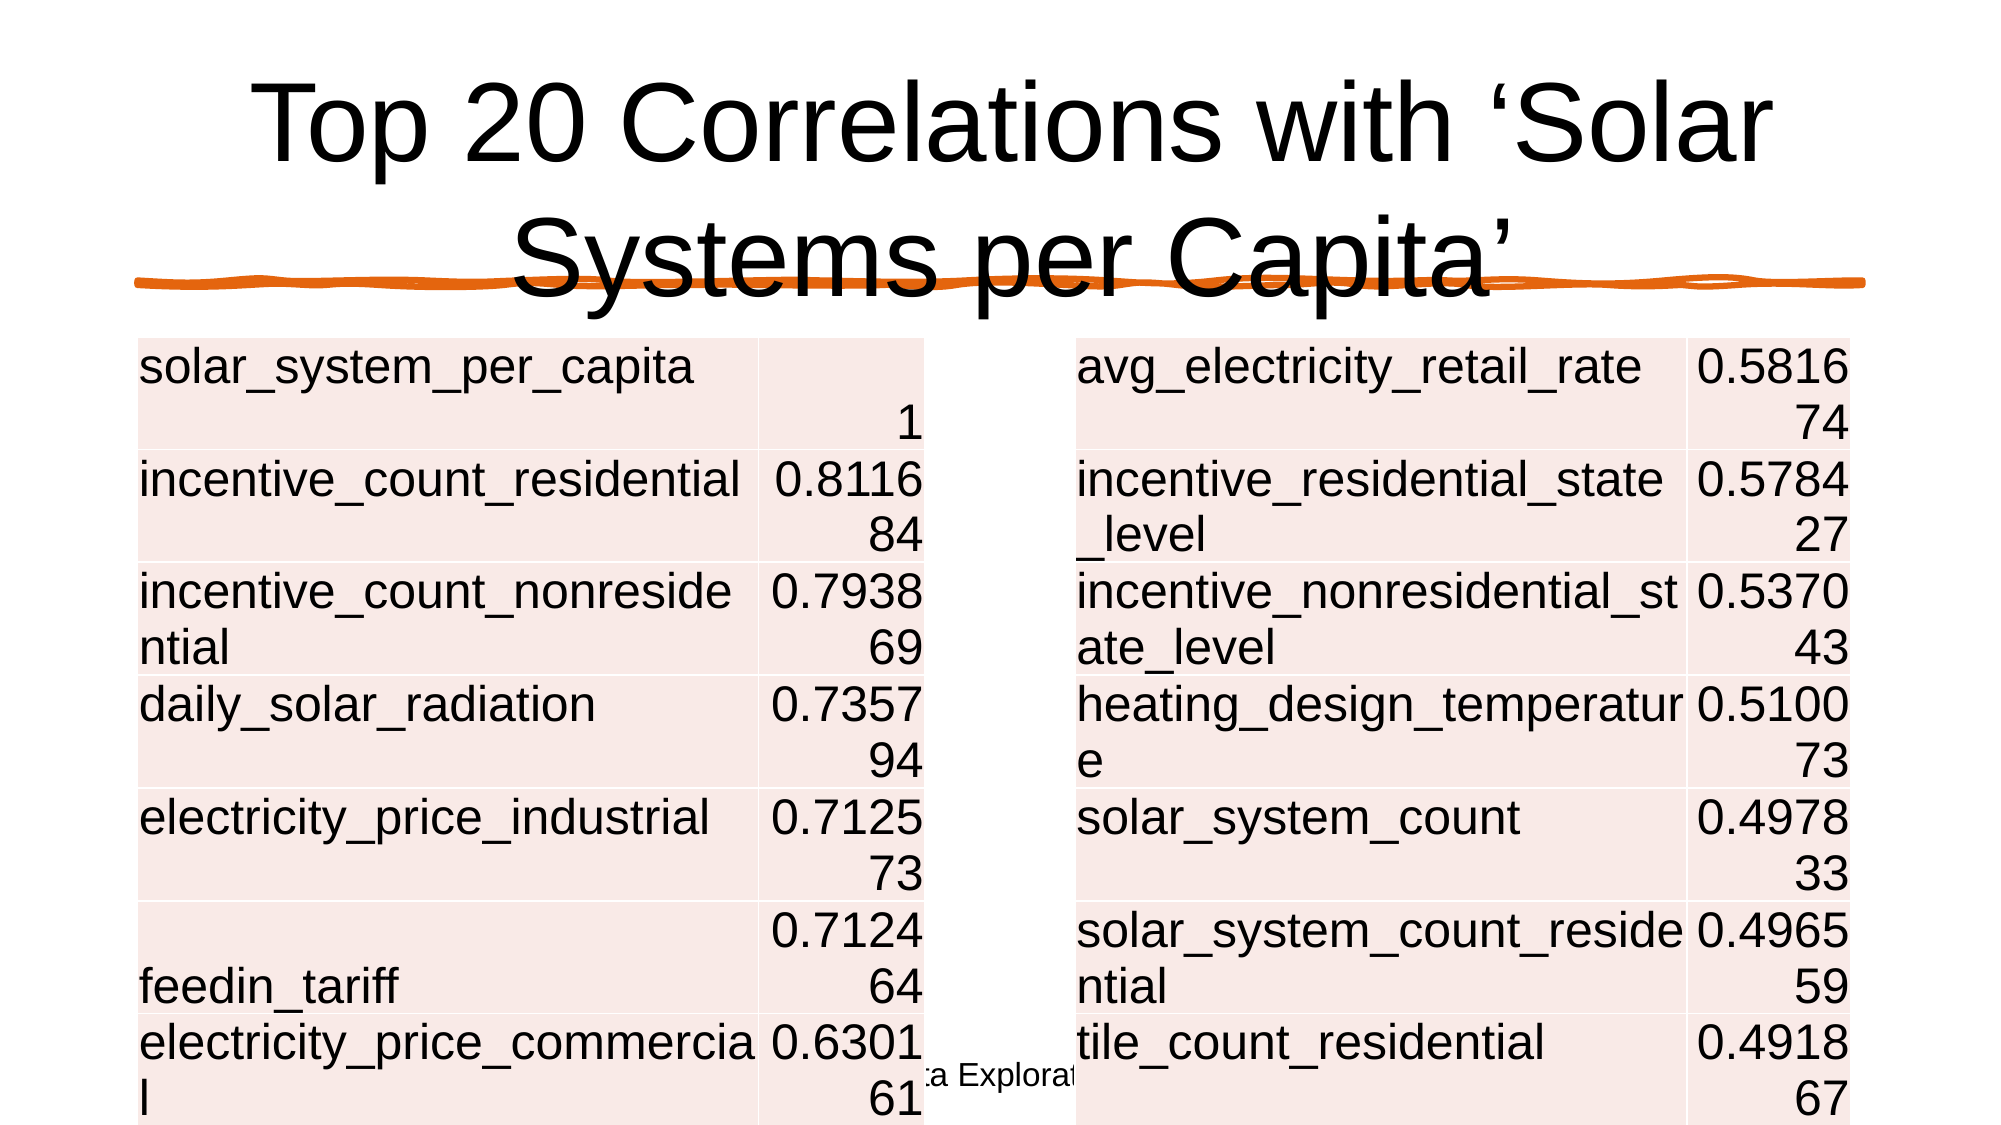

# Top 20 Correlations with ‘Solar Systems per Capita’
| solar\_system\_per\_capita | 1 |
| --- | --- |
| incentive\_count\_residential | 0.811684 |
| incentive\_count\_nonresidential | 0.793869 |
| daily\_solar\_radiation | 0.735794 |
| electricity\_price\_industrial | 0.712573 |
| feedin\_tariff | 0.712464 |
| electricity\_price\_commercial | 0.630161 |
| rebate | 0.624075 |
| electricity\_price\_overall | 0.607066 |
| solar\_panel\_area\_divided\_by\_area | 0.596951 |
| avg\_electricity\_retail\_rate | 0.581674 |
| --- | --- |
| incentive\_residential\_state\_level | 0.578427 |
| incentive\_nonresidential\_state\_level | 0.537043 |
| heating\_design\_temperature | 0.510073 |
| solar\_system\_count | 0.497833 |
| solar\_system\_count\_residential | 0.496559 |
| tile\_count\_residential | 0.491867 |
| total\_panel\_area\_residential | 0.47769 |
| earth\_temperature | 0.474125 |
| electricity\_price\_residential | 0.464109 |
March 2021
DeepSolar Data Exploration & Analysis
9